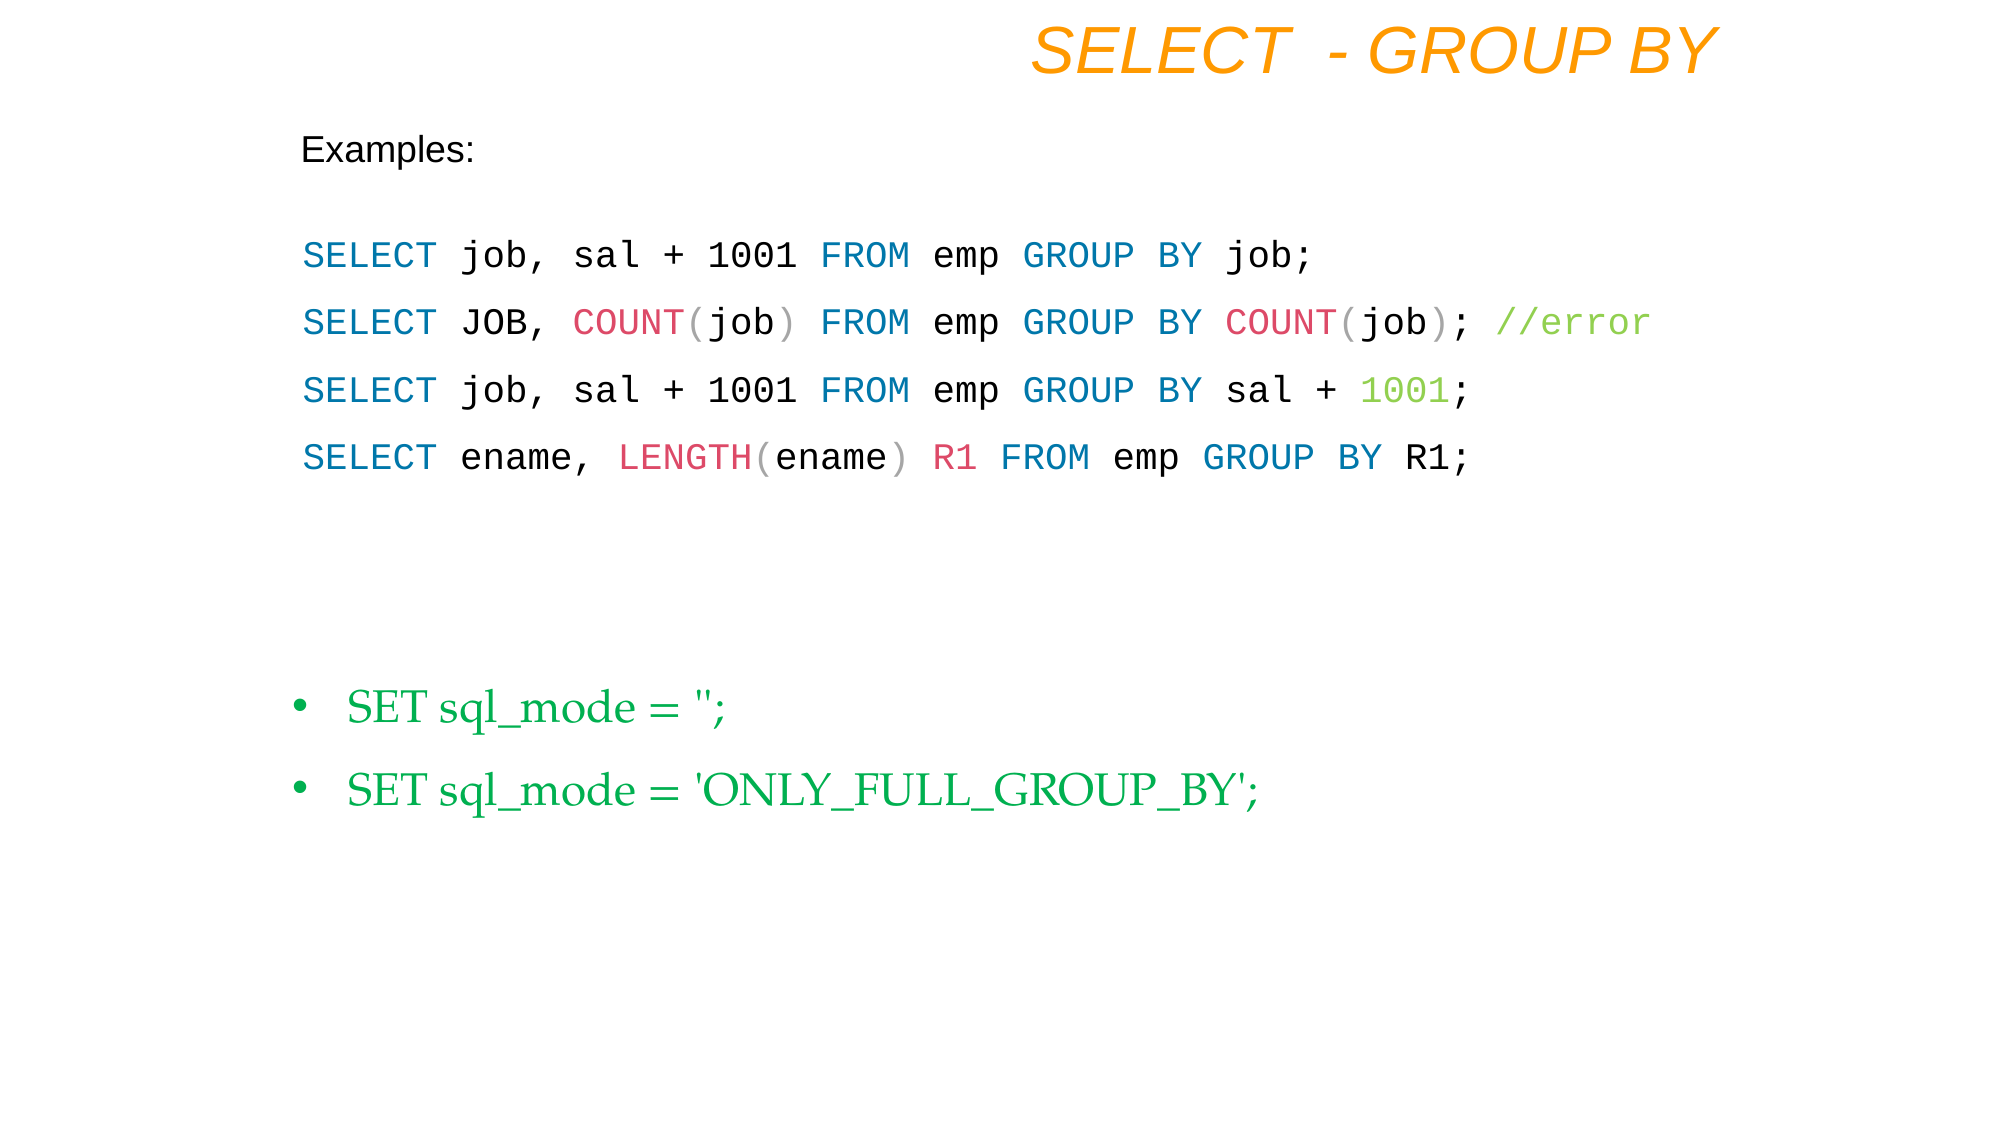

SELECT  - GROUP BY
Examples:
SELECT job, sal + 1001 FROM emp GROUP BY job;
SELECT JOB, COUNT(job) FROM emp GROUP BY COUNT(job); //error
SELECT job, sal + 1001 FROM emp GROUP BY sal + 1001;
SELECT ename, LENGTH(ename) R1 FROM emp GROUP BY R1;
SET sql_mode = '';
SET sql_mode = 'ONLY_FULL_GROUP_BY';